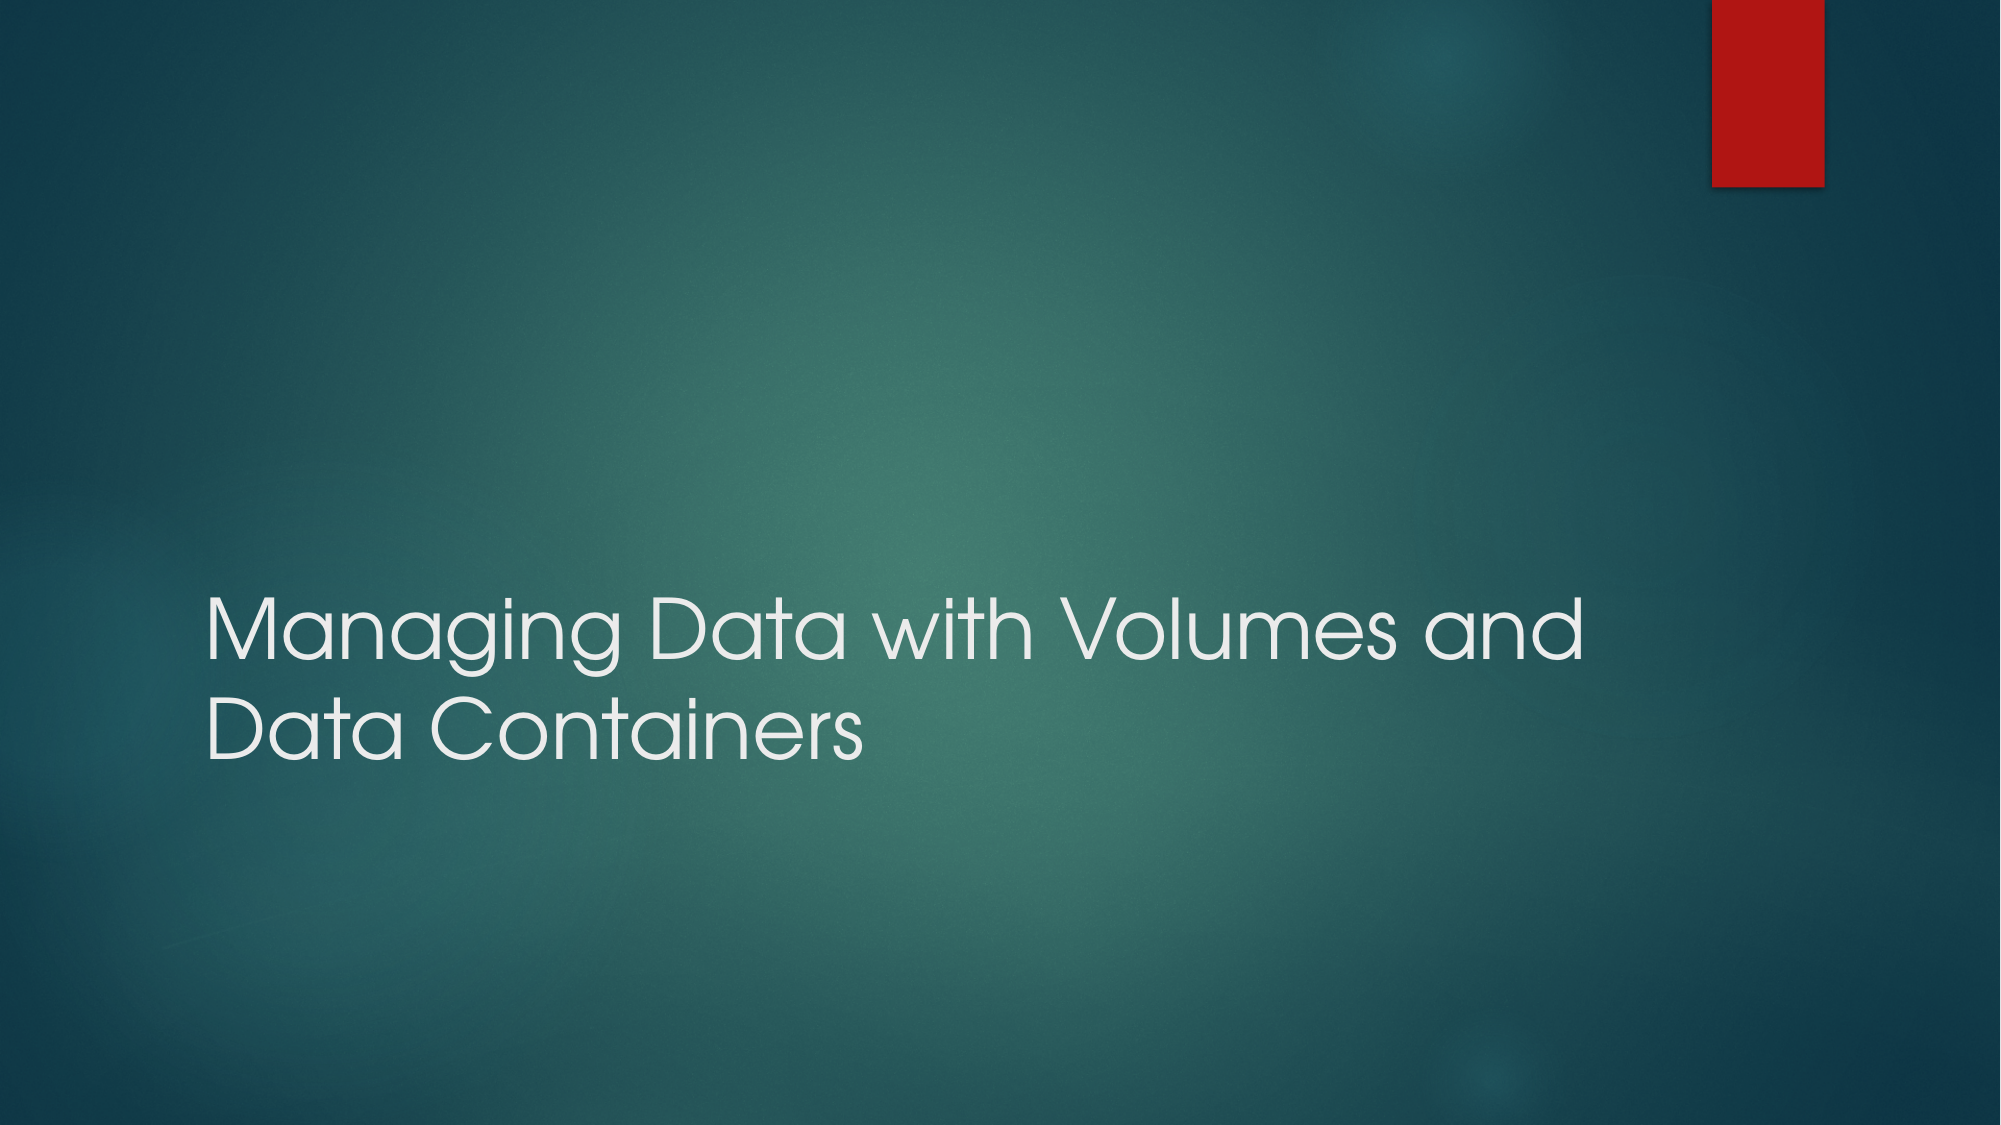

# Managing Data with Volumes and Data Containers